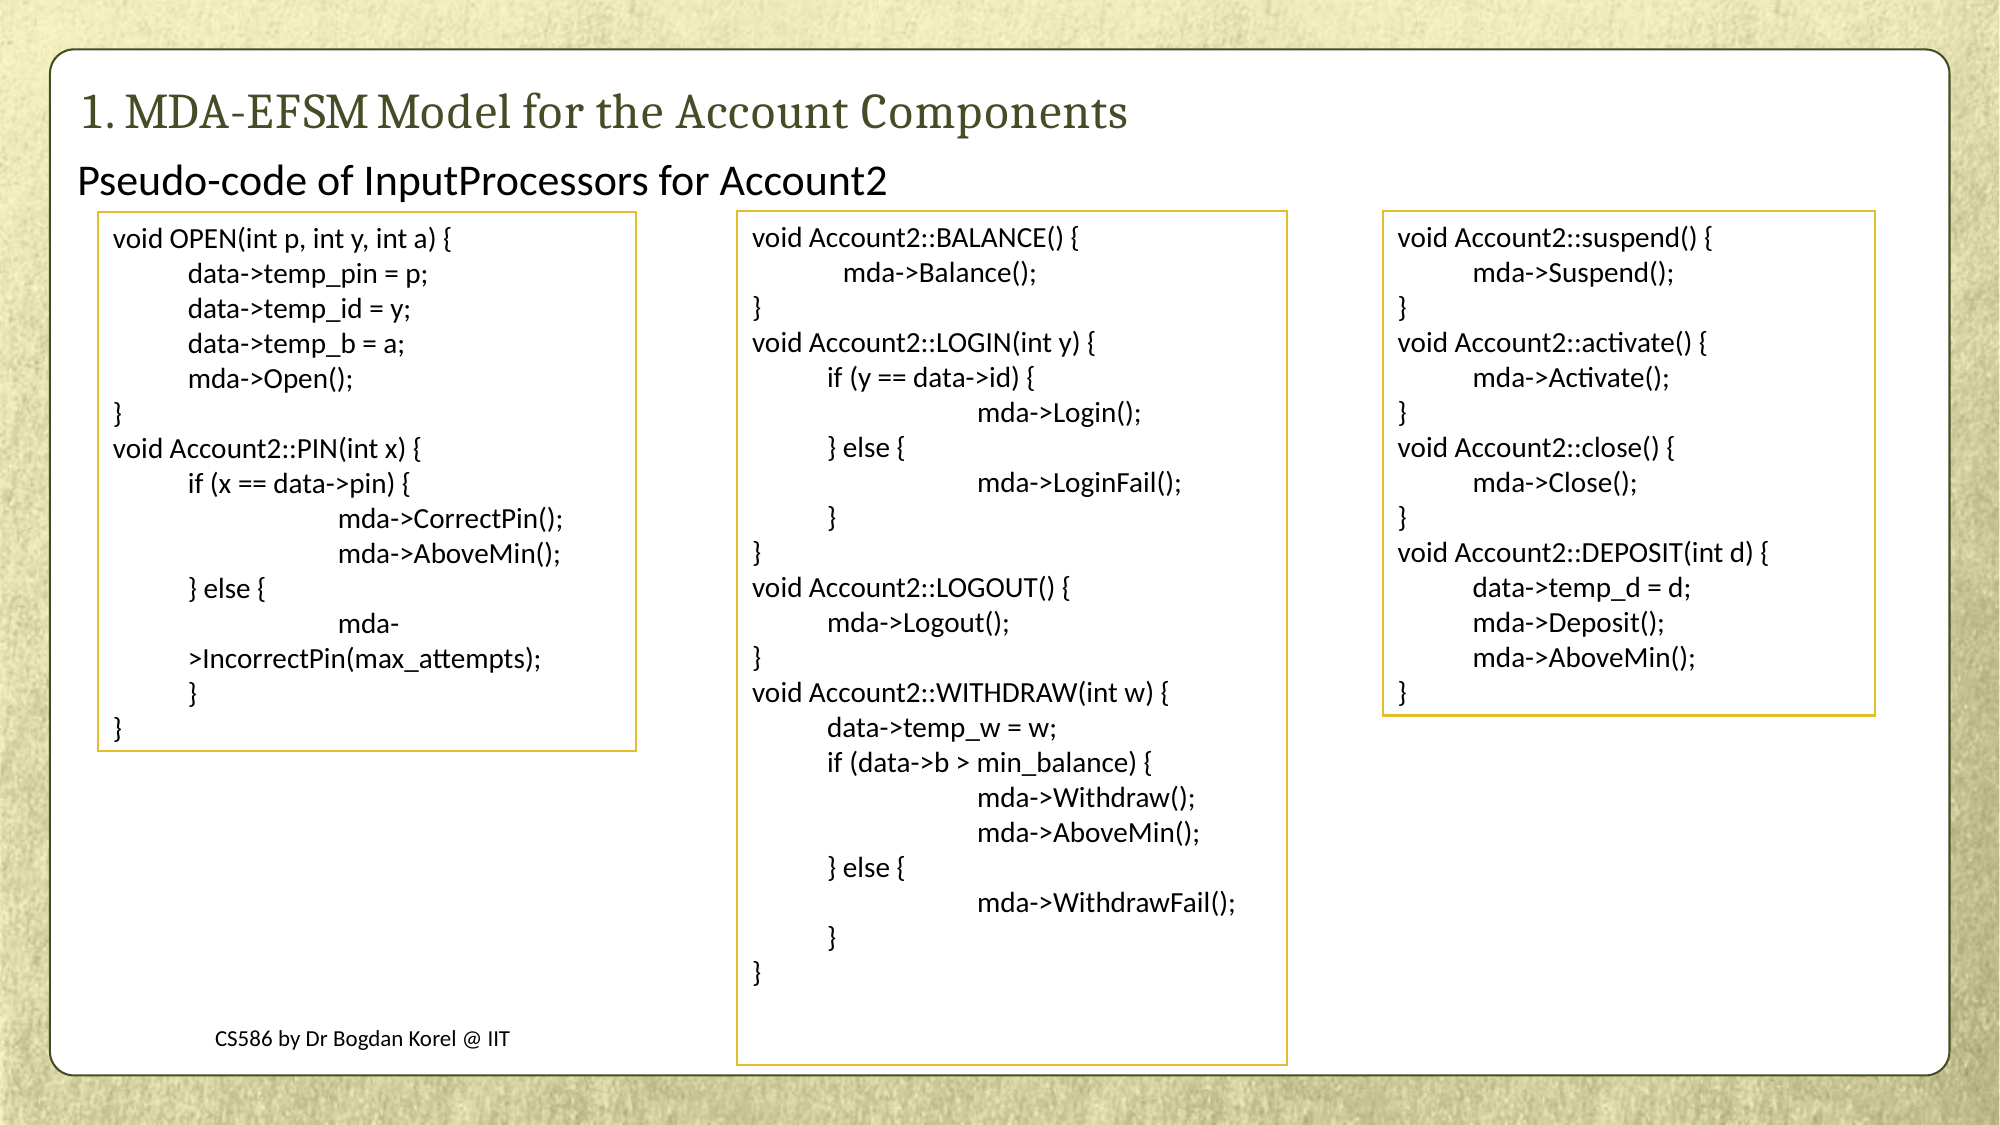

# 1. MDA-EFSM Model for the Account Components
Pseudo-code of InputProcessors for Account2

void Account2::suspend() {
mda->Suspend();
}
void Account2::activate() {
mda->Activate();
}
void Account2::close() {
mda->Close();
}
void Account2::DEPOSIT(int d) {
data->temp_d = d;
mda->Deposit();
mda->AboveMin();
}
void Account2::BALANCE() {
              mda->Balance();
}
void Account2::LOGIN(int y) {
if (y == data->id) {
	mda->Login();
} else {
	mda->LoginFail();
}
}
void Account2::LOGOUT() {
mda->Logout();
}
void Account2::WITHDRAW(int w) {
data->temp_w = w;
if (data->b > min_balance) {
	mda->Withdraw();
	mda->AboveMin();
} else {
	mda->WithdrawFail();
}
}

void OPEN(int p, int y, int a) {
data->temp_pin = p;
data->temp_id = y;
data->temp_b = a;
mda->Open();
}
void Account2::PIN(int x) {
if (x == data->pin) {
	mda->CorrectPin();
	mda->AboveMin();
} else {
	mda->IncorrectPin(max_attempts);
}
}
CS586 by Dr Bogdan Korel @ IIT